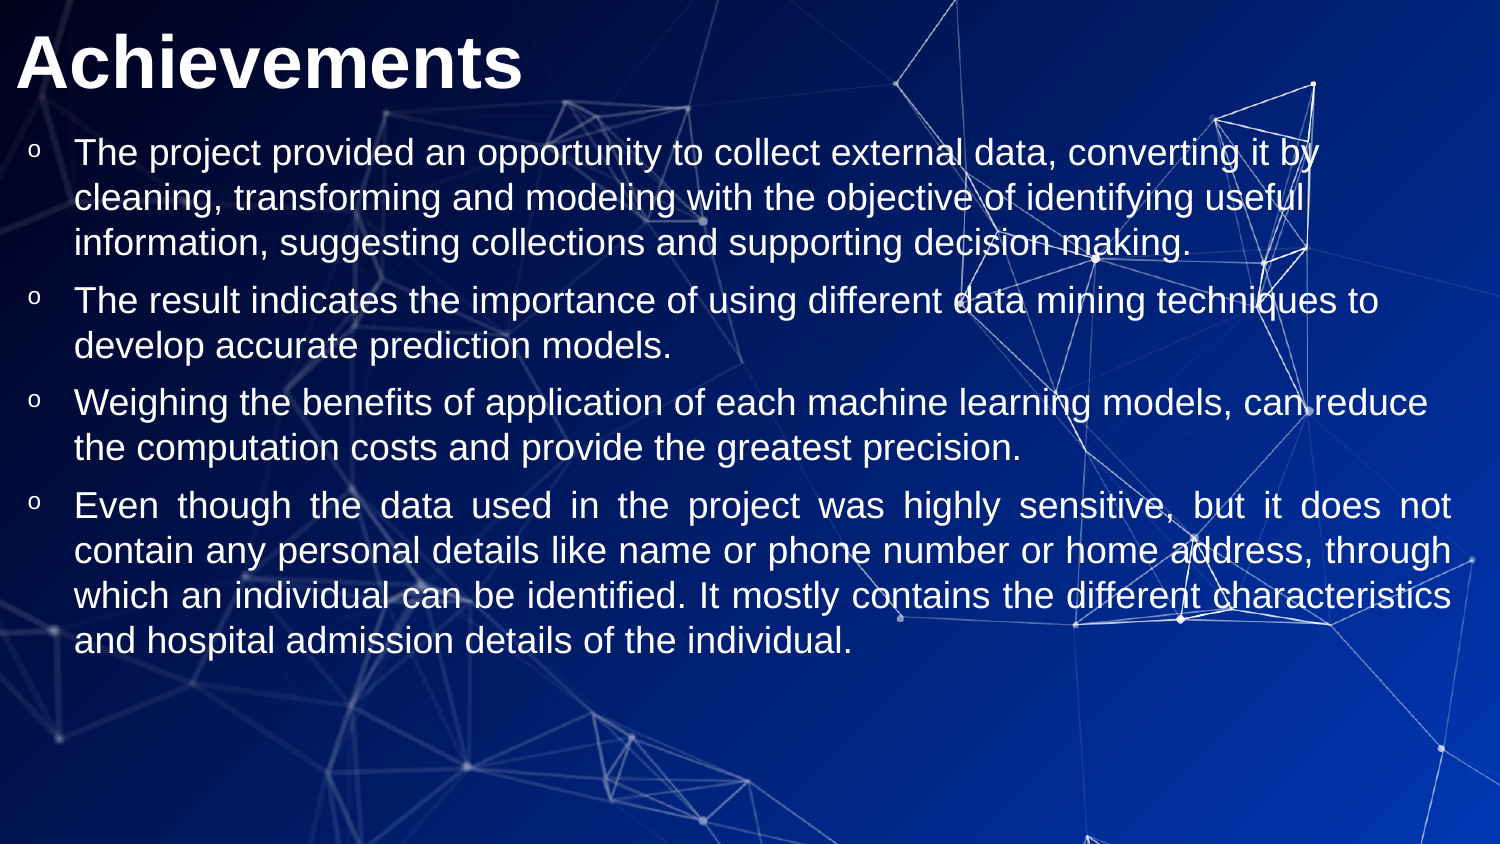

# Achievements
The project provided an opportunity to collect external data, converting it by cleaning, transforming and modeling with the objective of identifying useful information, suggesting collections and supporting decision making.
The result indicates the importance of using different data mining techniques to develop accurate prediction models.
Weighing the benefits of application of each machine learning models, can reduce the computation costs and provide the greatest precision.
Even though the data used in the project was highly sensitive, but it does not contain any personal details like name or phone number or home address, through which an individual can be identified. It mostly contains the different characteristics and hospital admission details of the individual.
31